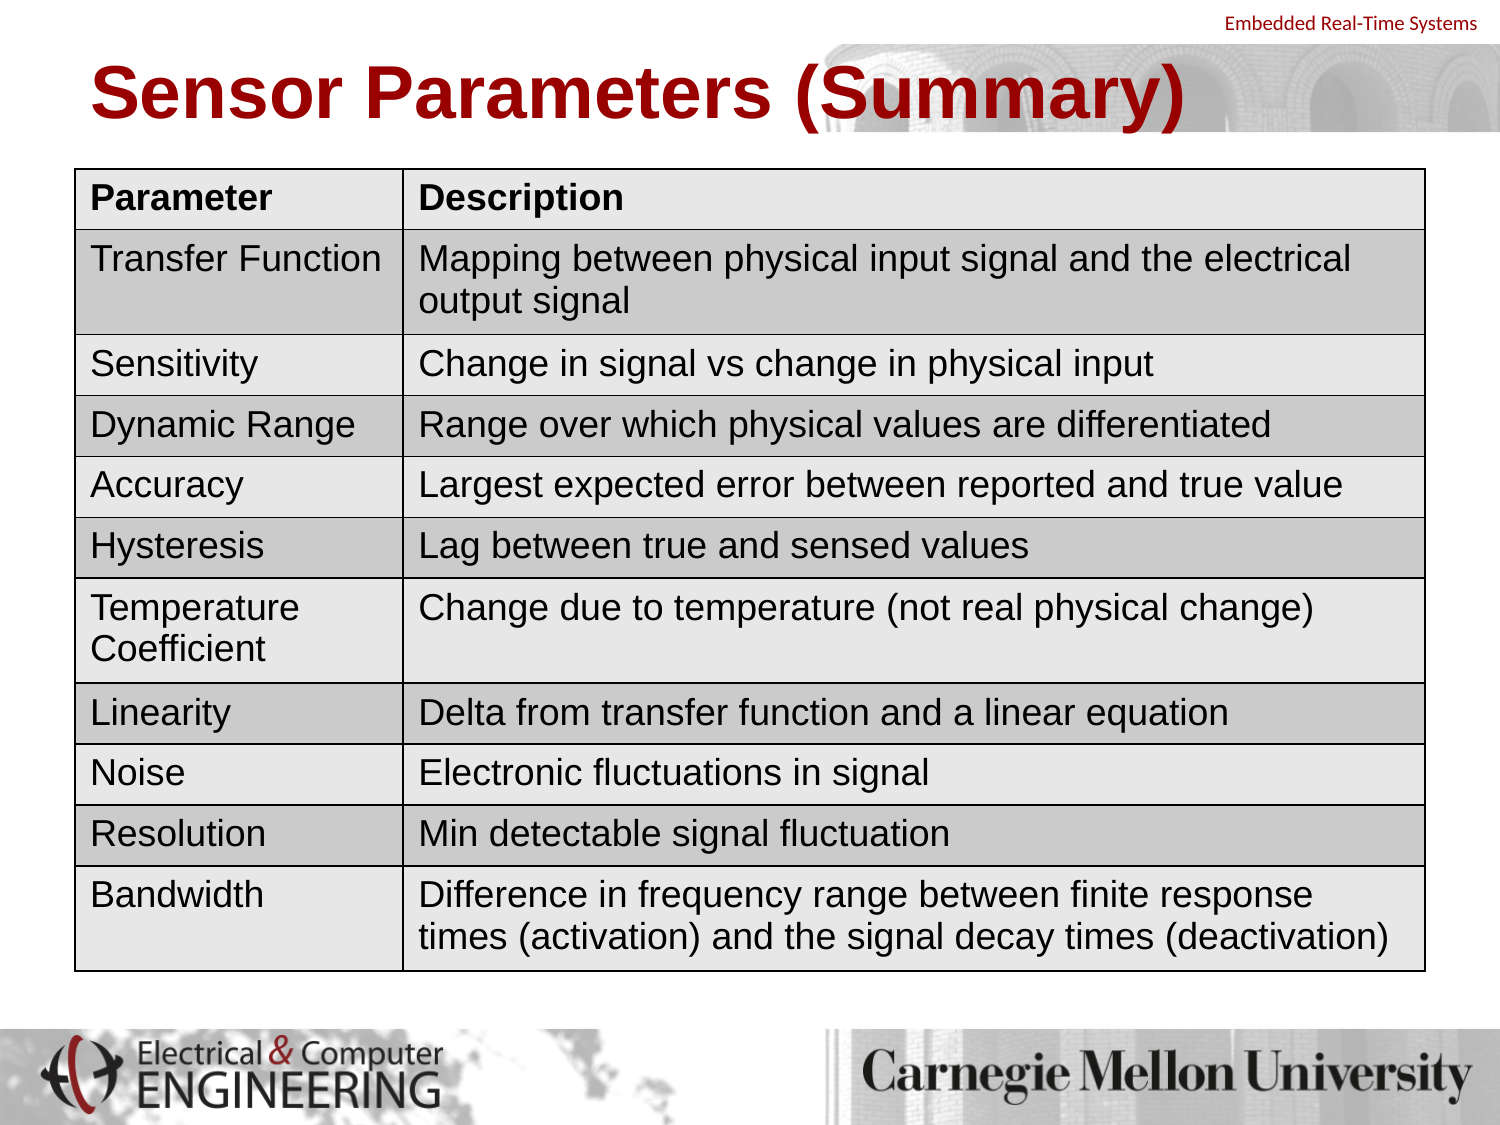

# Sensor Parameters (Summary)
| Parameter | Description |
| --- | --- |
| Transfer Function | Mapping between physical input signal and the electrical output signal |
| Sensitivity | Change in signal vs change in physical input |
| Dynamic Range | Range over which physical values are differentiated |
| Accuracy | Largest expected error between reported and true value |
| Hysteresis | Lag between true and sensed values |
| Temperature Coefficient | Change due to temperature (not real physical change) |
| Linearity | Delta from transfer function and a linear equation |
| Noise | Electronic fluctuations in signal |
| Resolution | Min detectable signal fluctuation |
| Bandwidth | Difference in frequency range between finite response times (activation) and the signal decay times (deactivation) |